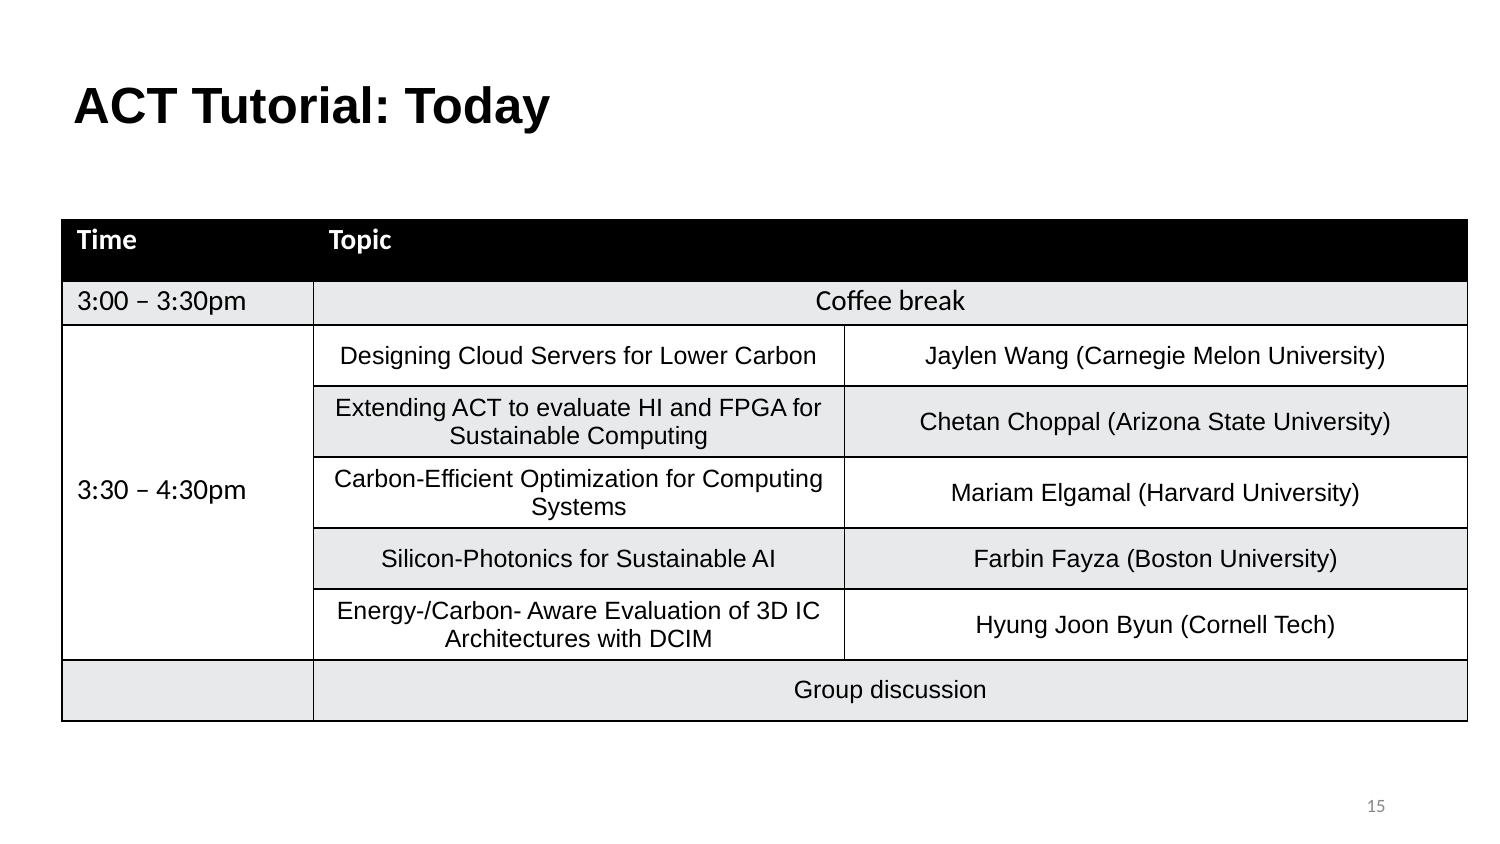

# ACT Tutorial: Today
| Time | Topic |  |
| --- | --- | --- |
| 3:00 – 3:30pm | Coffee break |  |
| 3:30 – 4:30pm | Designing Cloud Servers for Lower Carbon | Jaylen Wang (Carnegie Melon University) |
|  | Extending ACT to evaluate HI and FPGA for Sustainable Computing | Chetan Choppal (Arizona State University) |
|  | Carbon-Efficient Optimization for Computing Systems | Mariam Elgamal (Harvard University) |
|  | Silicon-Photonics for Sustainable AI | Farbin Fayza (Boston University) |
|  | Energy-/Carbon- Aware Evaluation of 3D IC Architectures with DCIM | Hyung Joon Byun (Cornell Tech) |
|  | Group discussion |  |
15